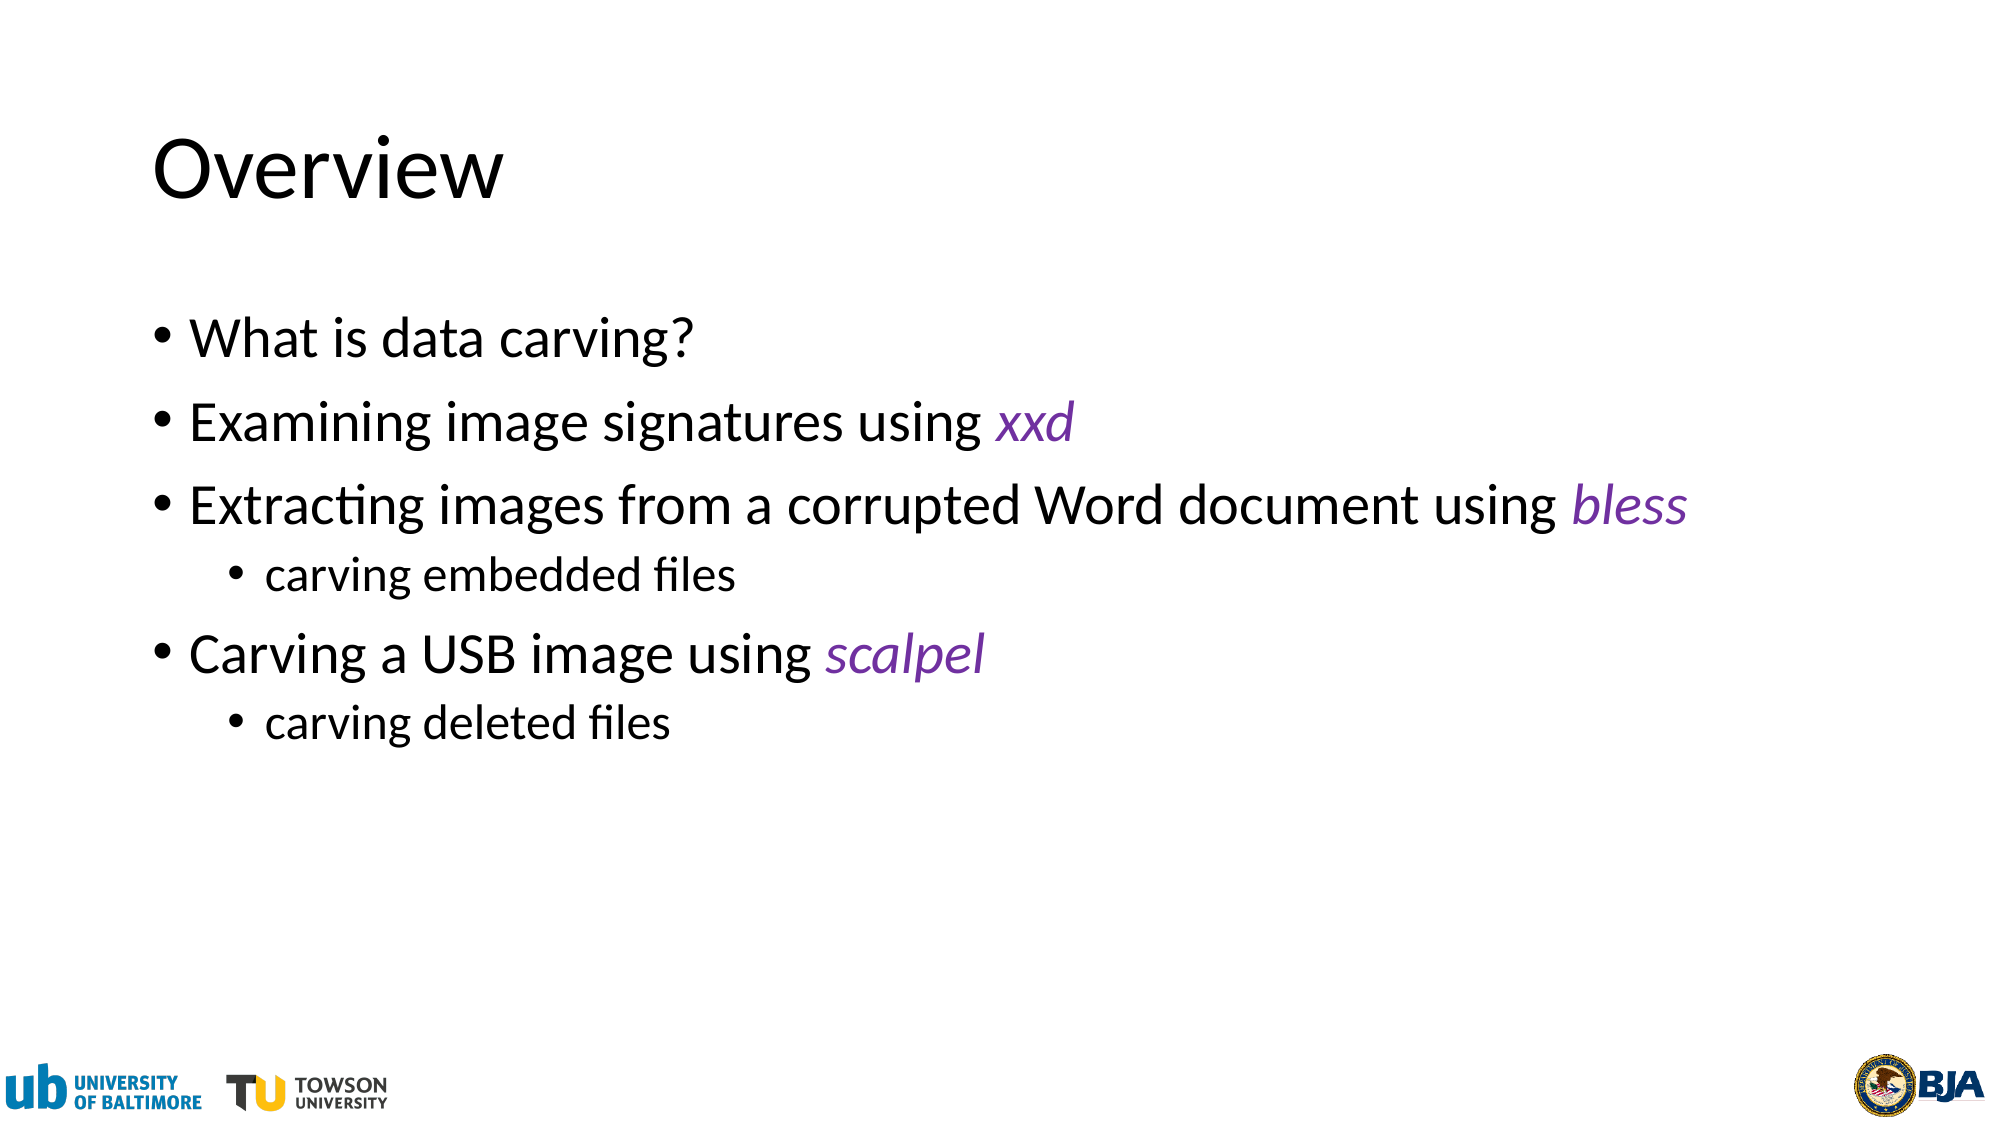

# Overview
What is data carving?
Examining image signatures using xxd
Extracting images from a corrupted Word document using bless
carving embedded files
Carving a USB image using scalpel
carving deleted files